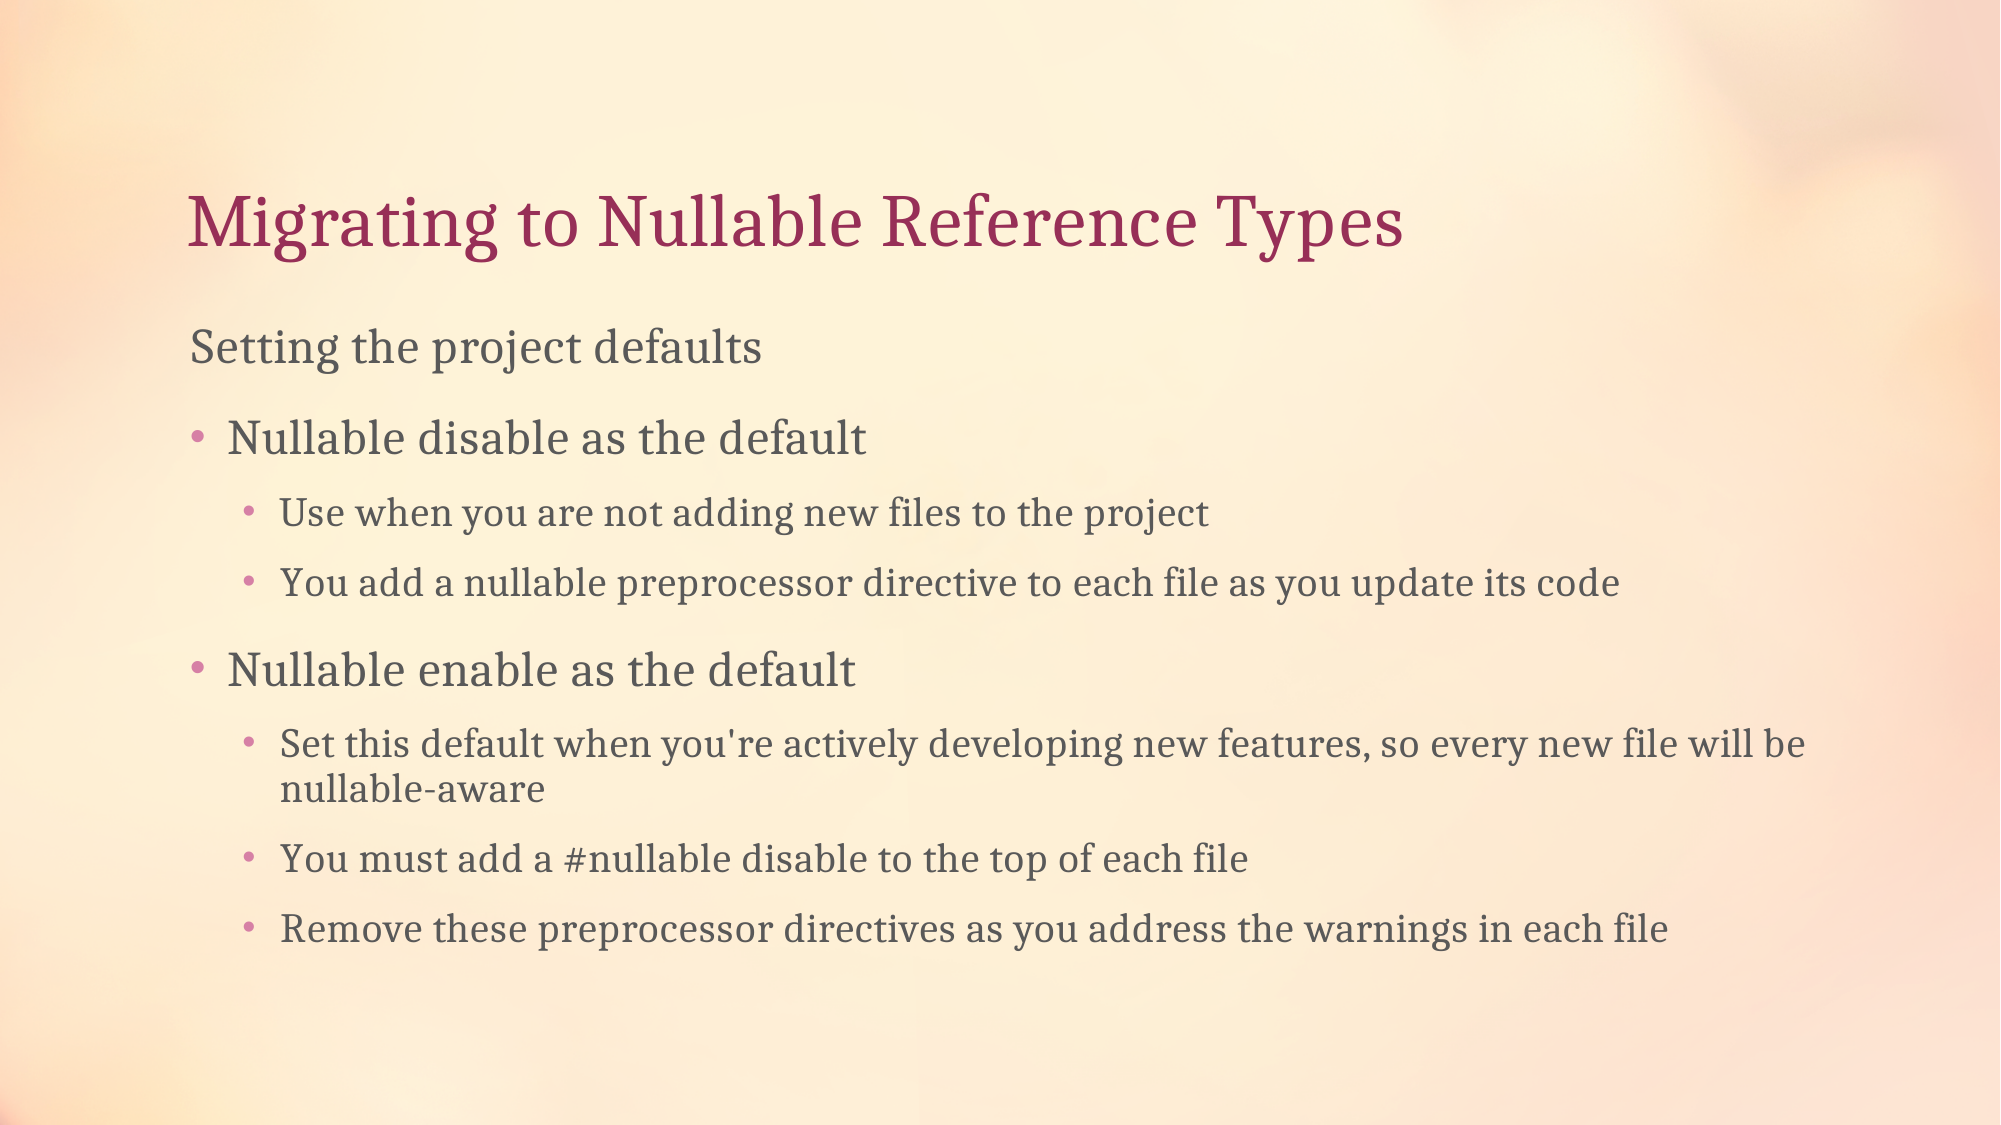

# Migrating to Nullable Reference Types
Setting the project defaults
Nullable disable as the default
Use when you are not adding new files to the project
You add a nullable preprocessor directive to each file as you update its code
Nullable enable as the default
Set this default when you're actively developing new features, so every new file will be nullable-aware
You must add a #nullable disable to the top of each file
Remove these preprocessor directives as you address the warnings in each file